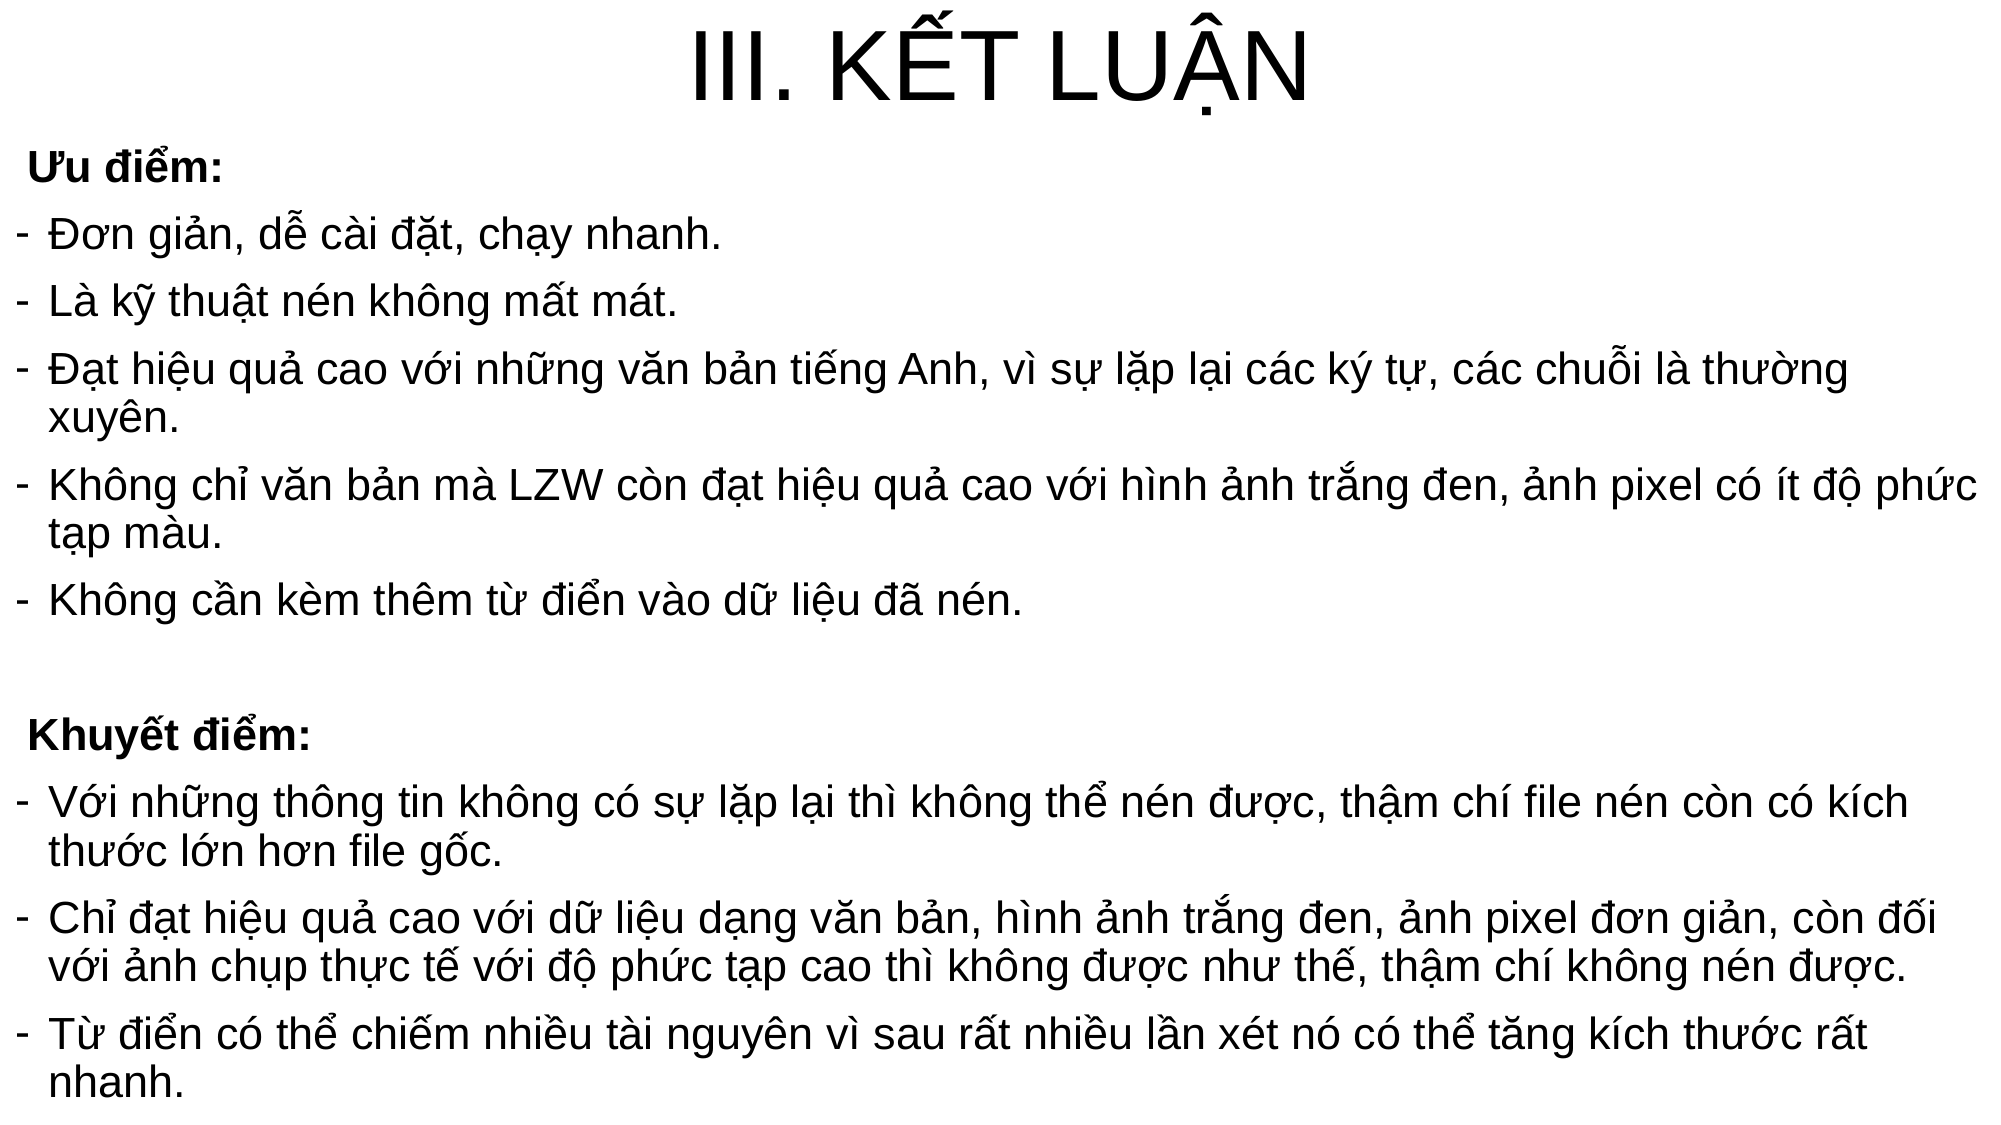

# III. KẾT LUẬN
 Ưu điểm:
Đơn giản, dễ cài đặt, chạy nhanh.
Là kỹ thuật nén không mất mát.
Đạt hiệu quả cao với những văn bản tiếng Anh, vì sự lặp lại các ký tự, các chuỗi là thường xuyên.
Không chỉ văn bản mà LZW còn đạt hiệu quả cao với hình ảnh trắng đen, ảnh pixel có ít độ phức tạp màu.
Không cần kèm thêm từ điển vào dữ liệu đã nén.

 Khuyết điểm:
Với những thông tin không có sự lặp lại thì không thể nén được, thậm chí file nén còn có kích thước lớn hơn file gốc.
Chỉ đạt hiệu quả cao với dữ liệu dạng văn bản, hình ảnh trắng đen, ảnh pixel đơn giản, còn đối với ảnh chụp thực tế với độ phức tạp cao thì không được như thế, thậm chí không nén được.
Từ điển có thể chiếm nhiều tài nguyên vì sau rất nhiều lần xét nó có thể tăng kích thước rất nhanh.